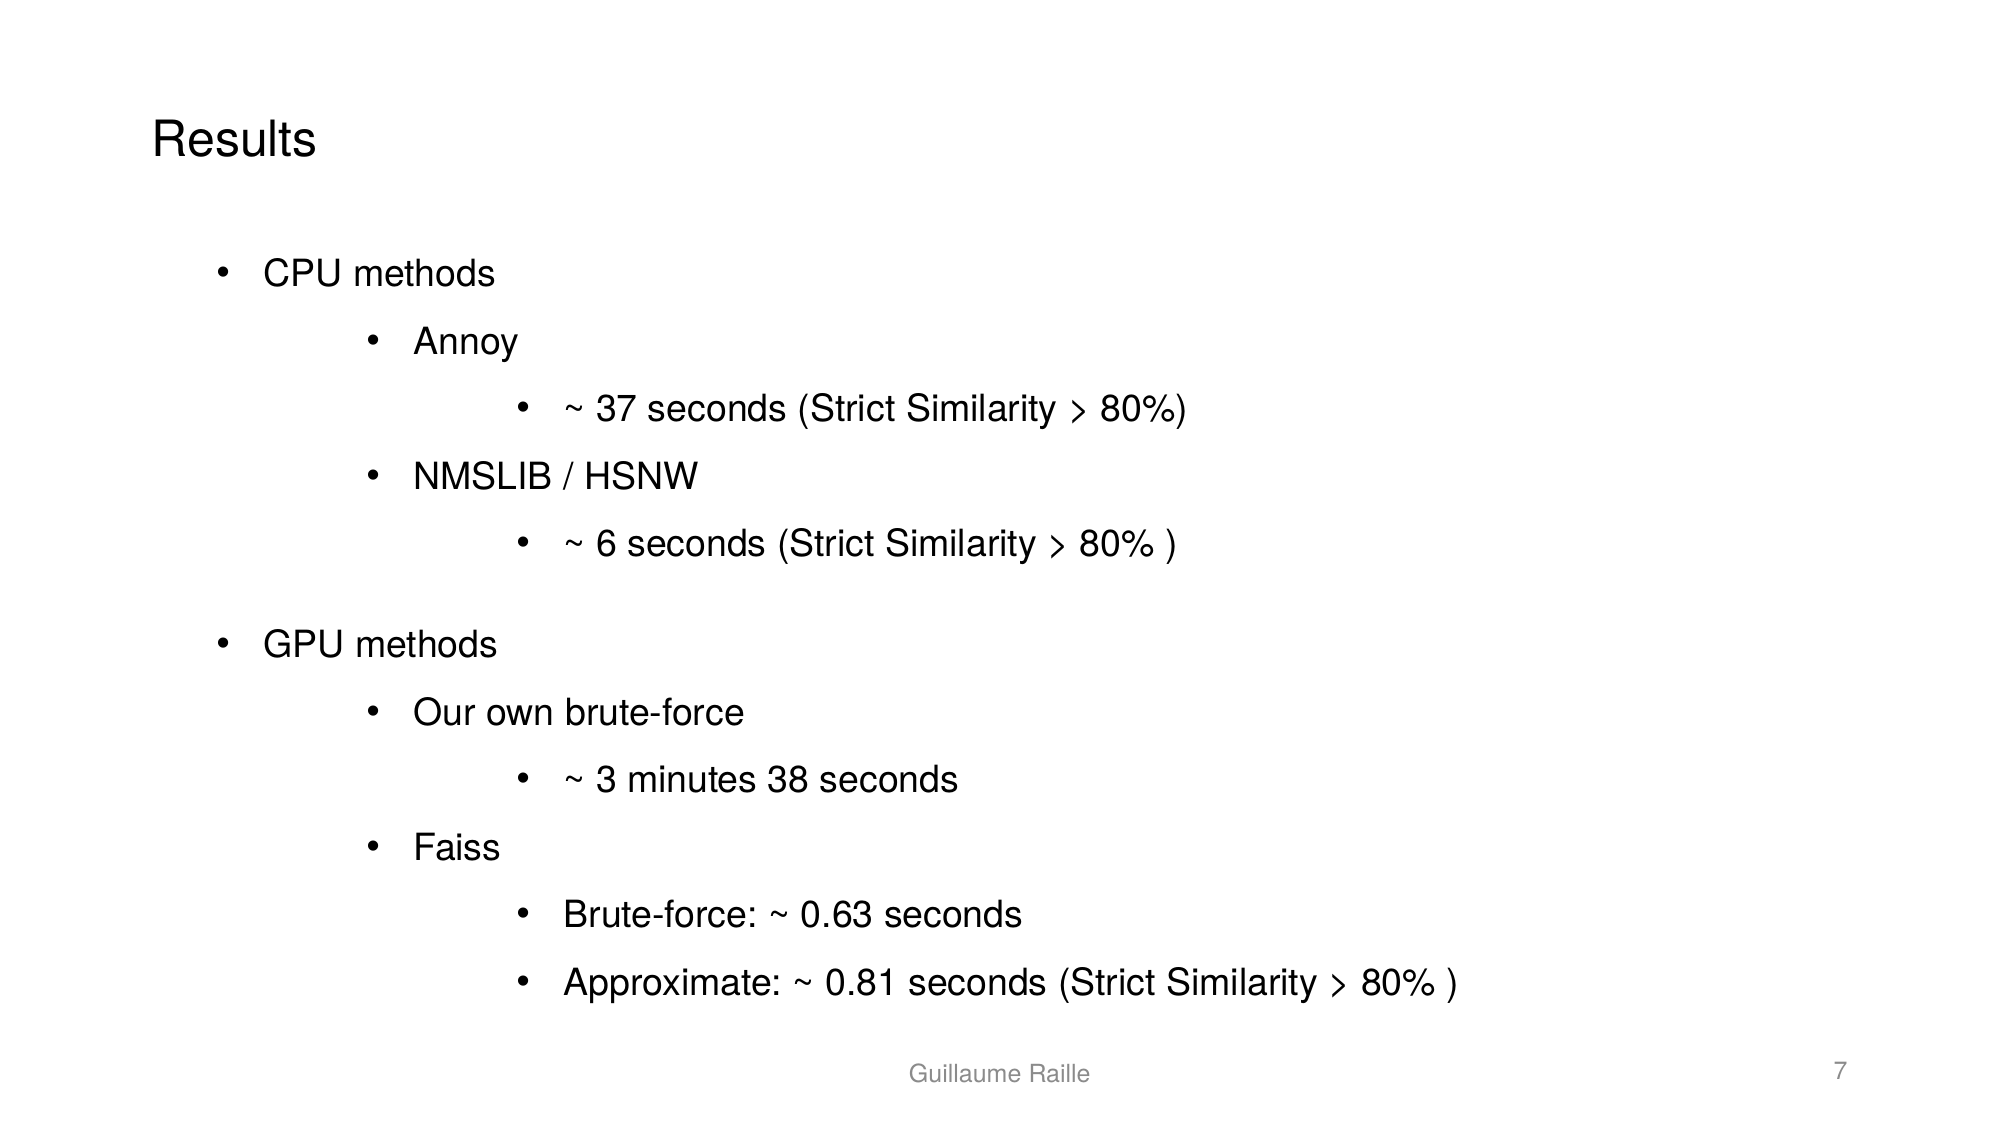

Results
CPU methods
Annoy
~ 37 seconds (Strict Similarity > 80%)
NMSLIB / HSNW
~ 6 seconds (Strict Similarity > 80% )
GPU methods
Our own brute-force
~ 3 minutes 38 seconds
Faiss
Brute-force: ~ 0.63 seconds
Approximate: ~ 0.81 seconds (Strict Similarity > 80% )

Guillaume Raille
7